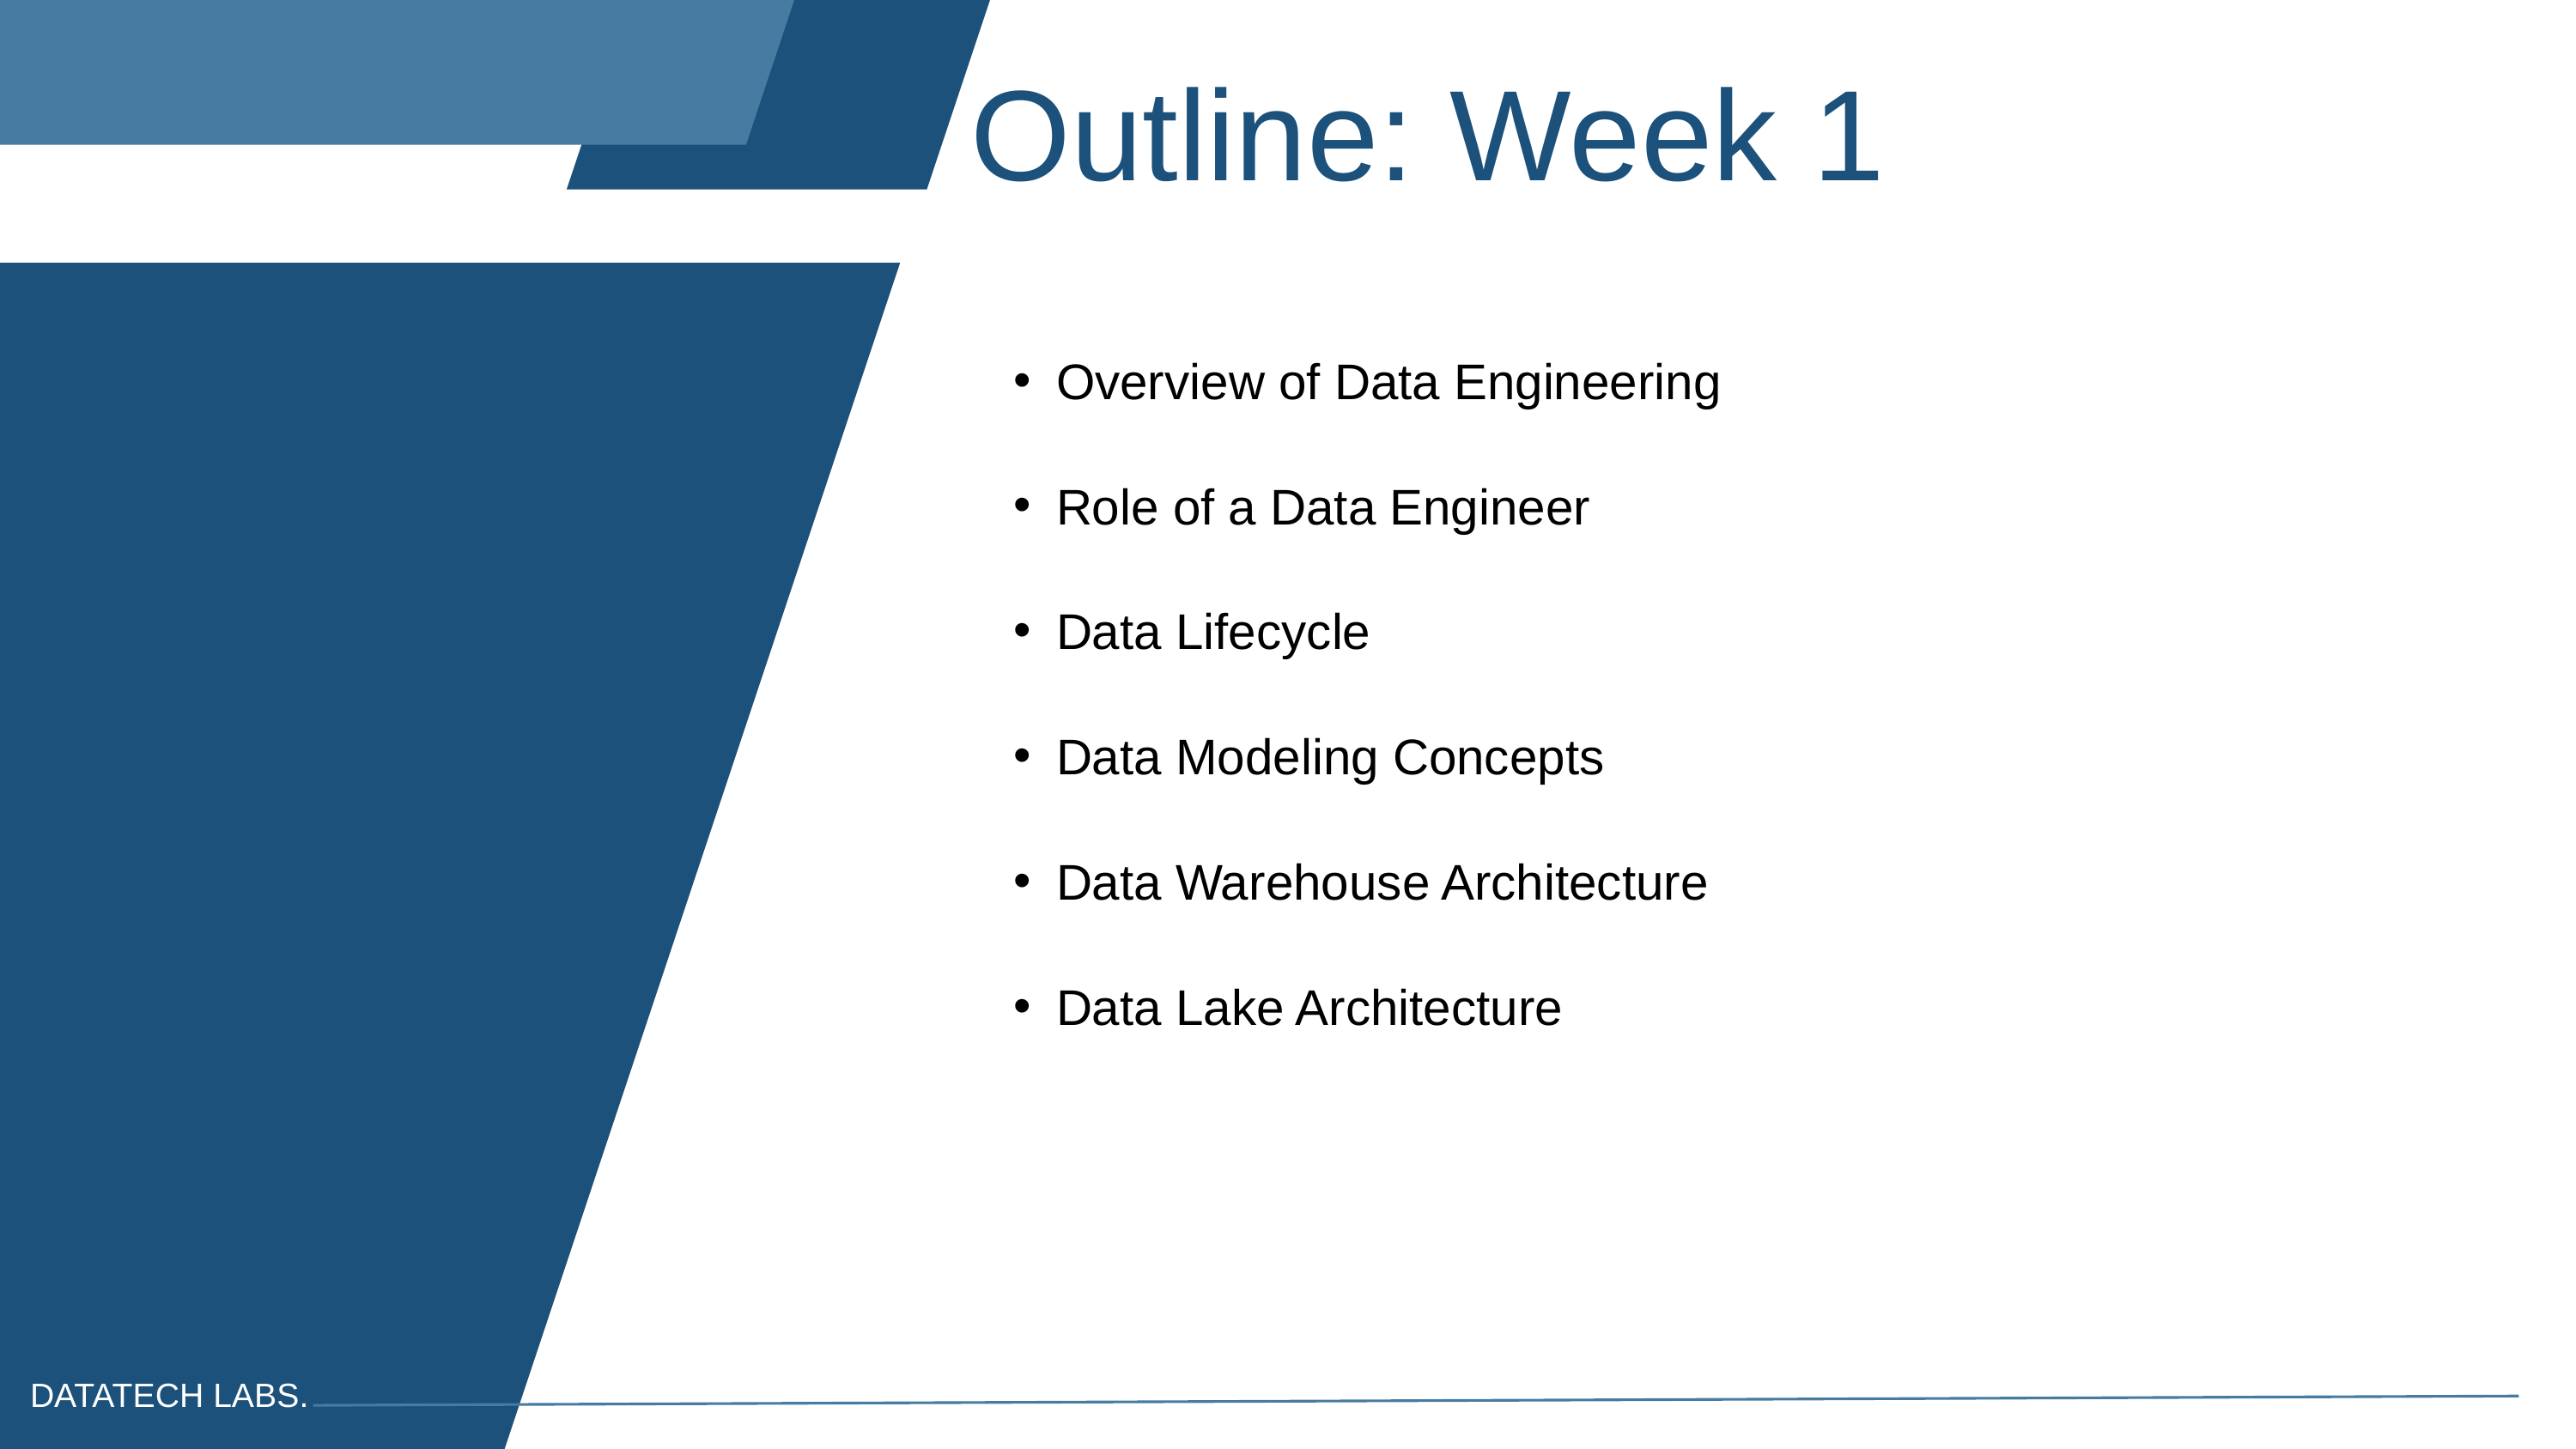

Outline: Week 1

Overview of Data Engineering
Role of a Data Engineer
Data Lifecycle
Data Modeling Concepts
Data Warehouse Architecture
Data Lake Architecture
DATATECH LABS.